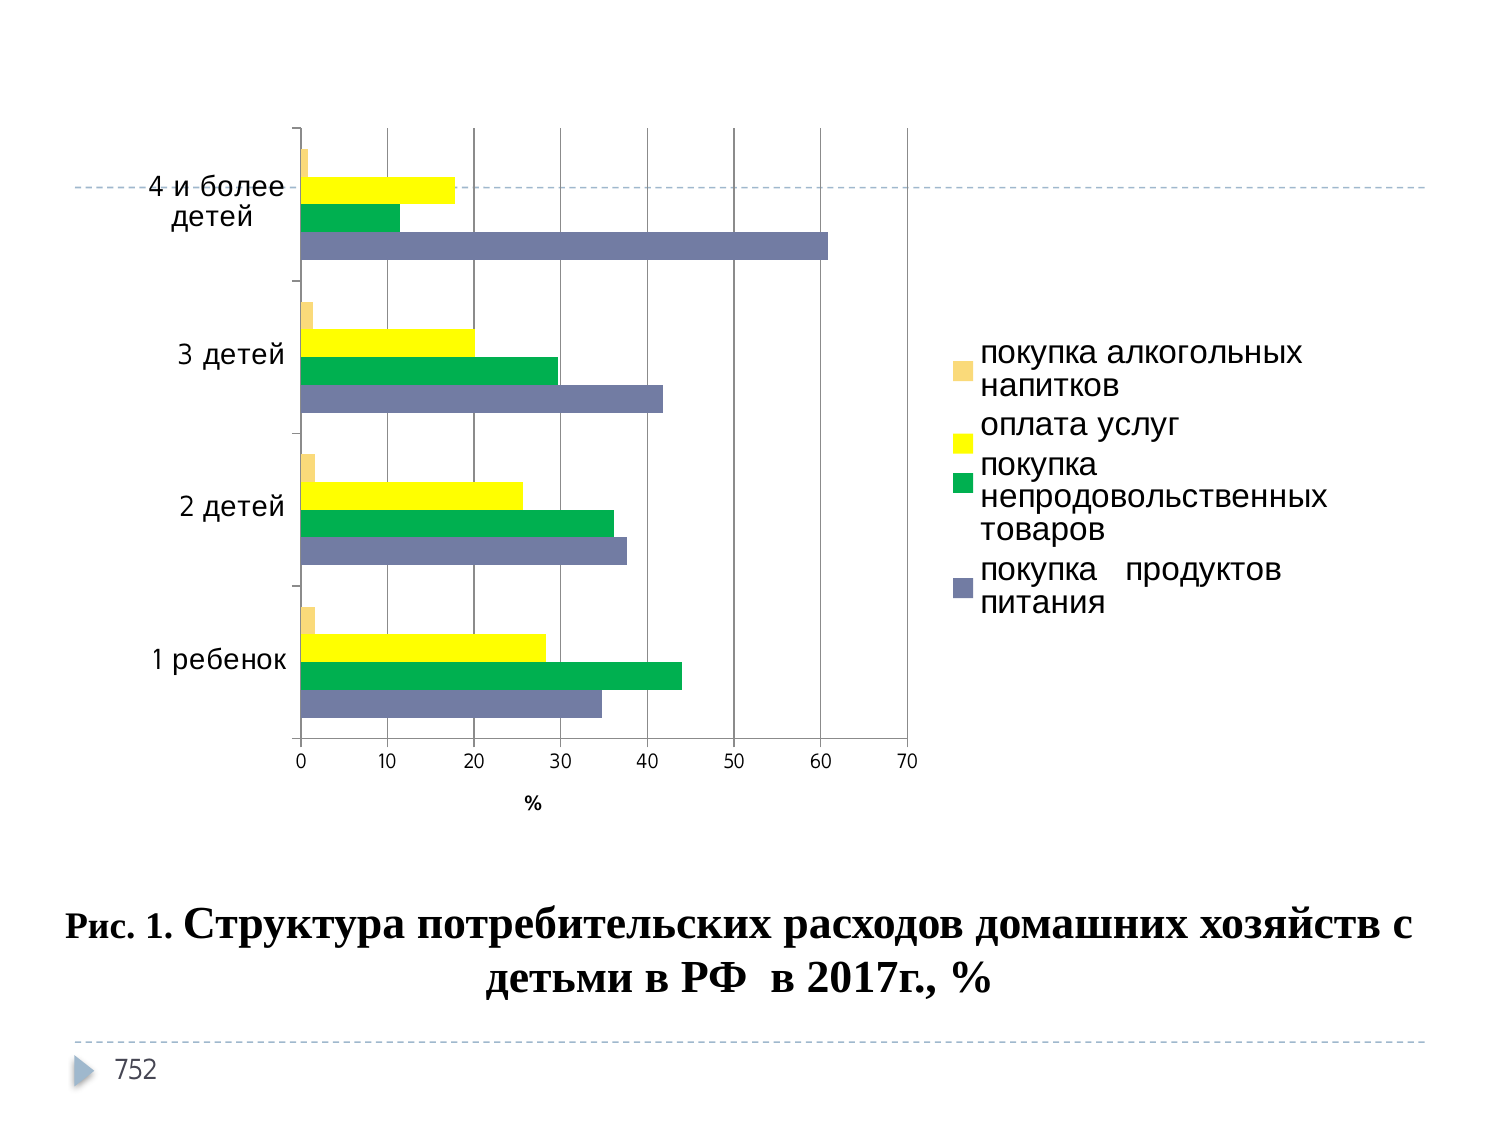

### Chart

| Category | покупка   продуктов питания | покупка непродовольственных товаров | оплата услуг | покупка алкогольных напитков |
|---|---|---|---|---|
| 1 ребенок | 34.800000000000004 | 44.0 | 28.3 | 1.6 |
| 2 детей | 37.6 | 36.1 | 25.6 | 1.6 |
| 3 детей | 41.8 | 29.7 | 20.1 | 1.4 |
| 4 и более детей  | 60.8 | 11.5 | 17.8 | 0.8 |
 Рис. 1. Структура потребительских расходов домашних хозяйств с
детьми в РФ  в 2017г., %
752